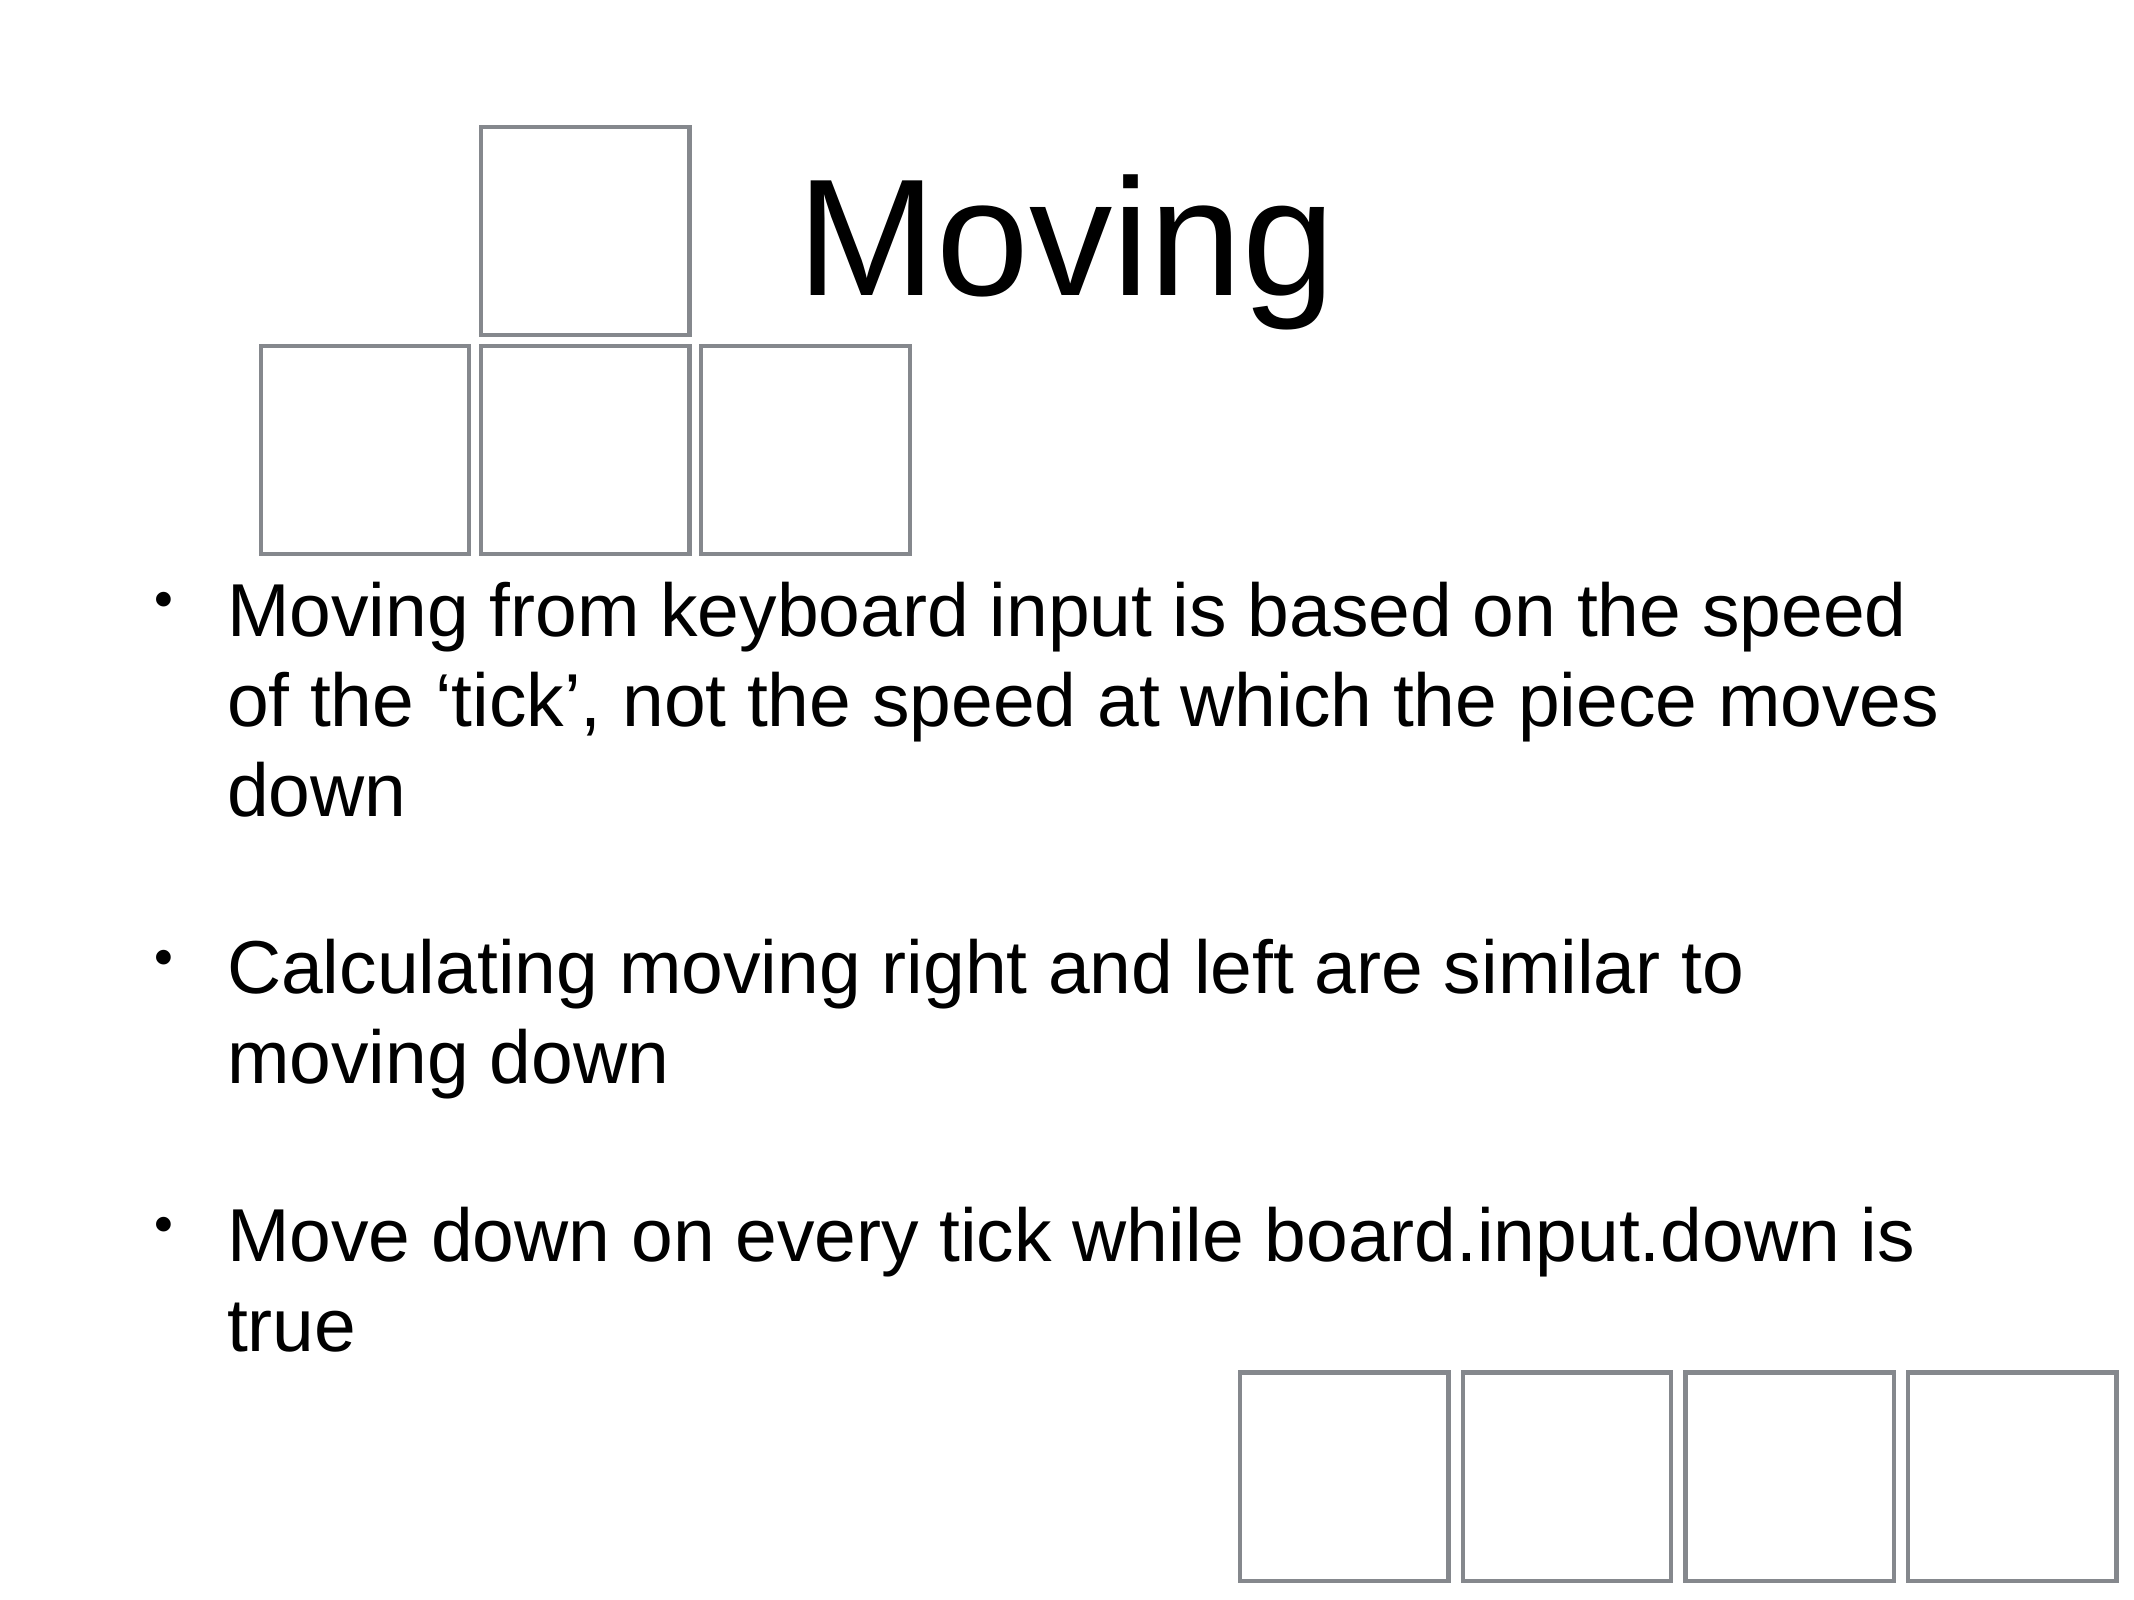

# Moving

Moving from keyboard input is based on the speed of the ‘tick’, not the speed at which the piece moves down
Calculating moving right and left are similar to moving down
Move down on every tick while board.input.down is true